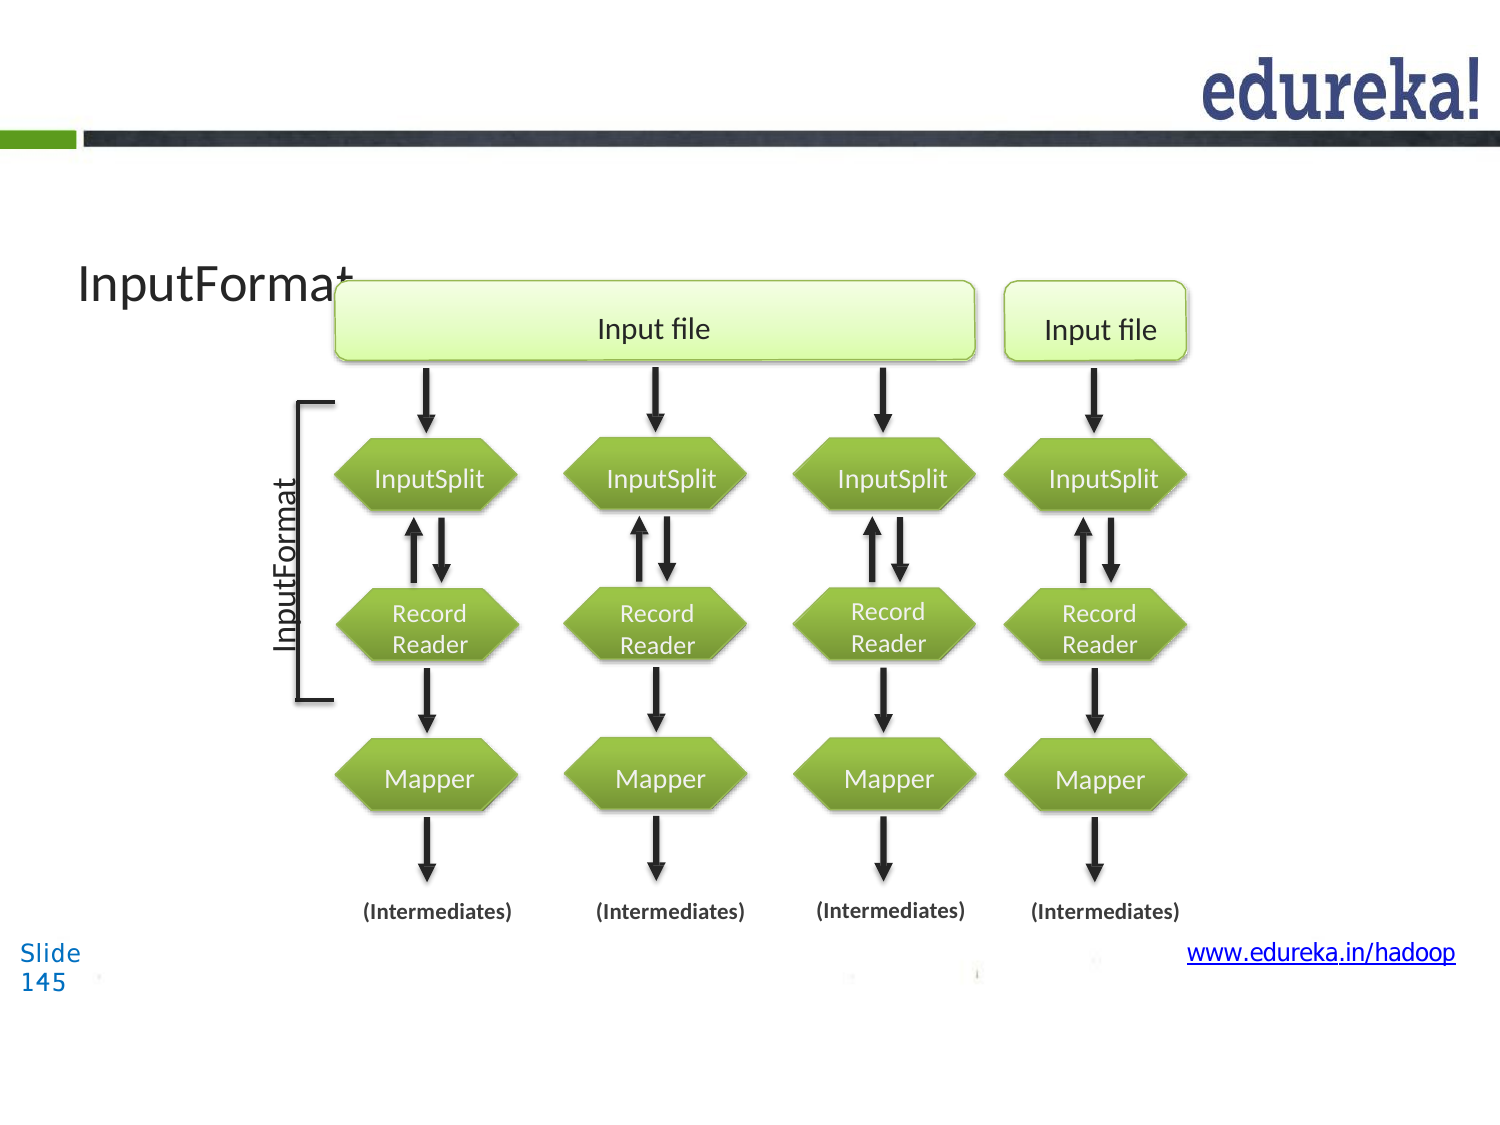

# InputFormat

Input file
Input file

InputSplit
InputSplit
InputSplit
InputSplit
InputFormat

Record
Reader
Record Reader
Record Reader
Record Reader

Mapper
Mapper
Mapper
Mapper

(Intermediates)
(Intermediates)
(Intermediates)
(Intermediates)
www.edureka.in/hadoop
Slide 145